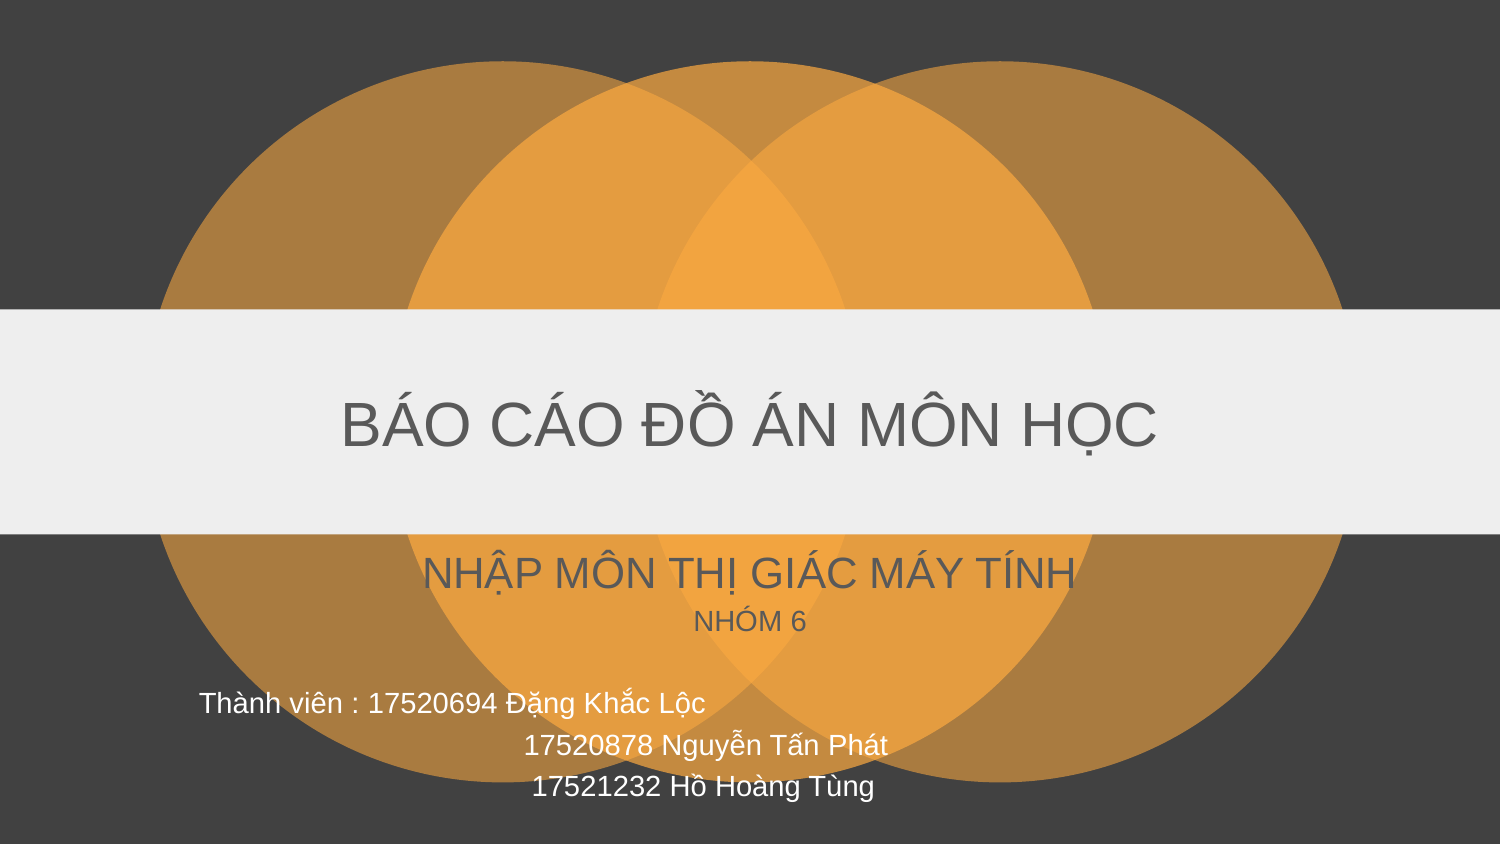

# BÁO CÁO ĐỒ ÁN MÔN HỌC
NHẬP MÔN THỊ GIÁC MÁY TÍNH
NHÓM 6

Thành viên : 17520694 Đặng Khắc Lộc
		   17520878 Nguyễn Tấn Phát
		    17521232 Hồ Hoàng Tùng